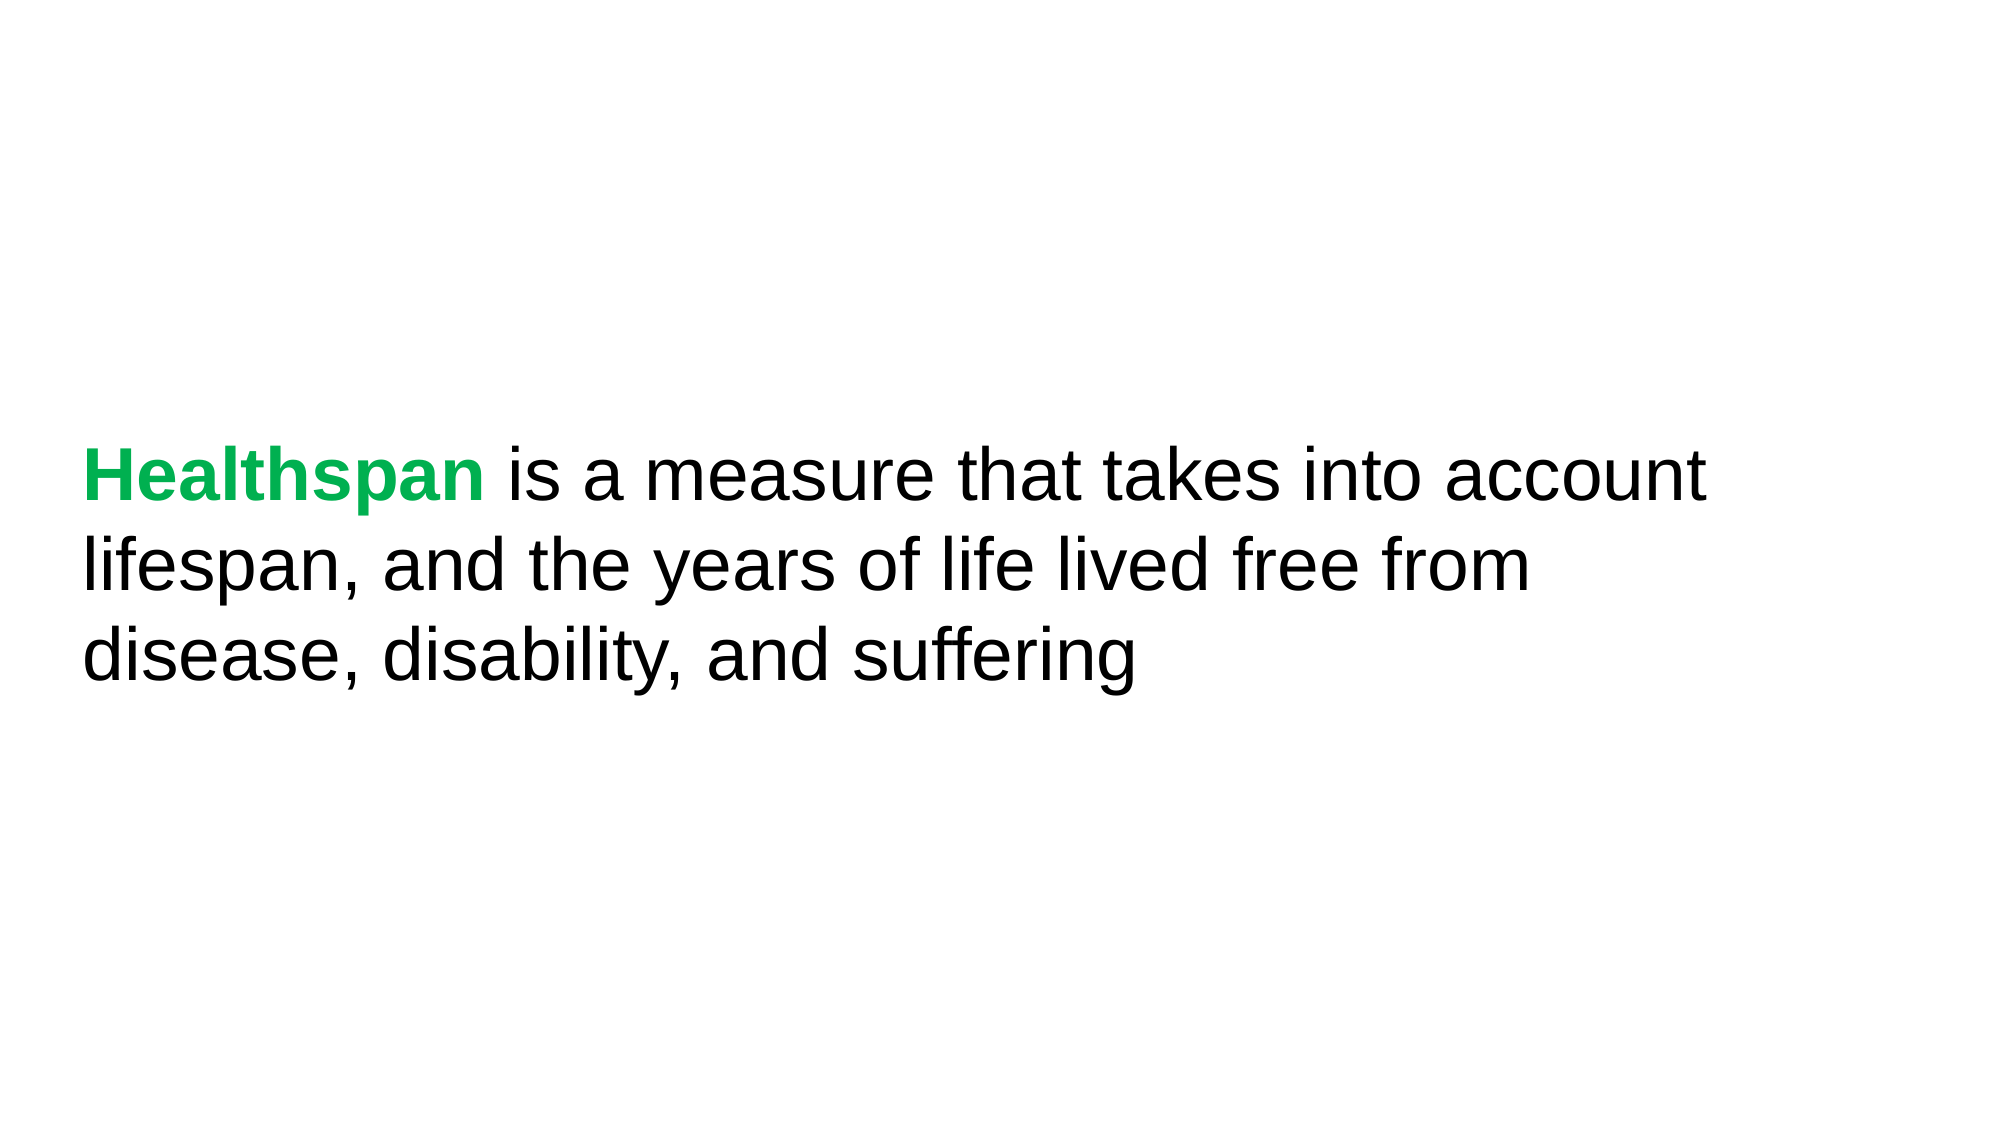

Healthspan is a measure that takes into account lifespan, and the years of life lived free from disease, disability, and suffering